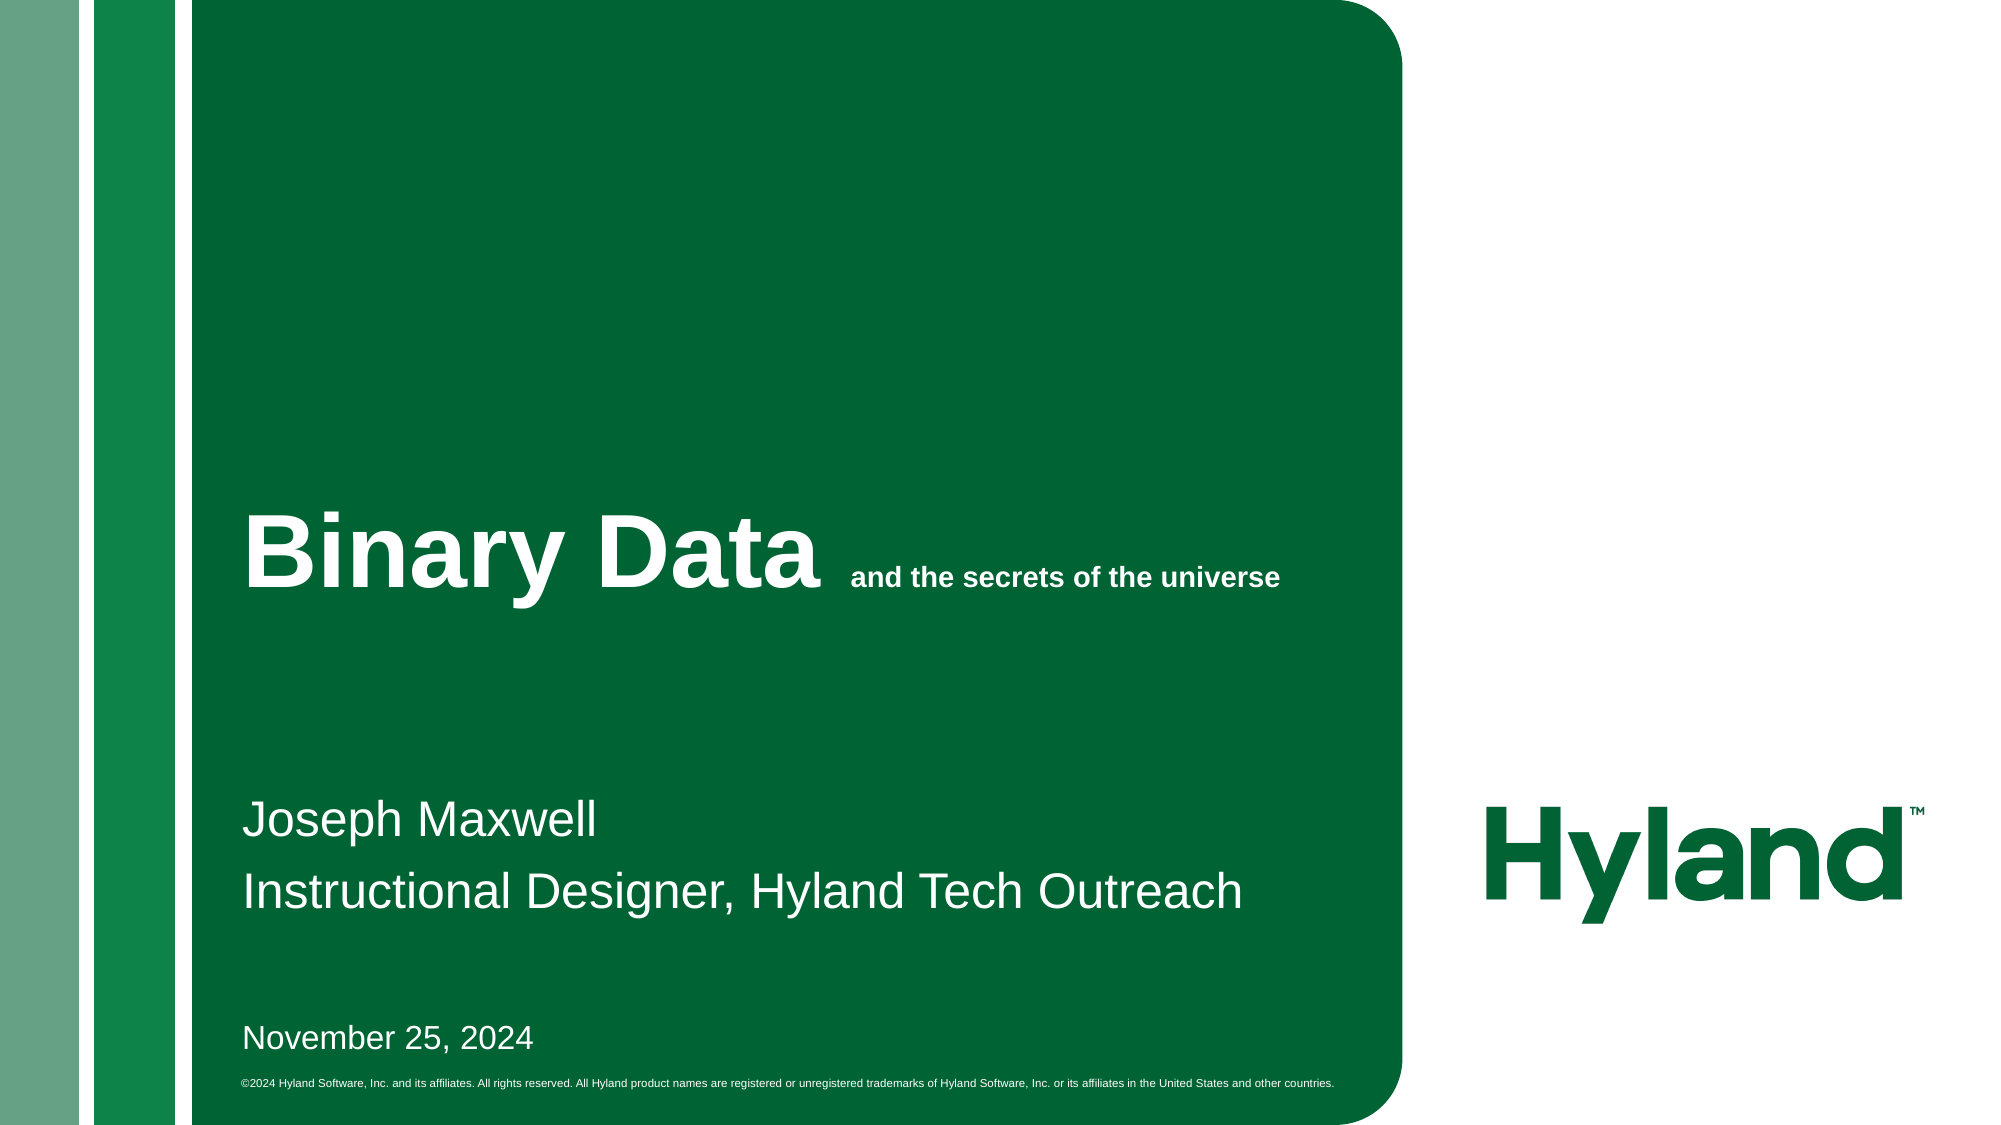

# Binary Data and the secrets of the universe
Joseph Maxwell
Instructional Designer, Hyland Tech Outreach